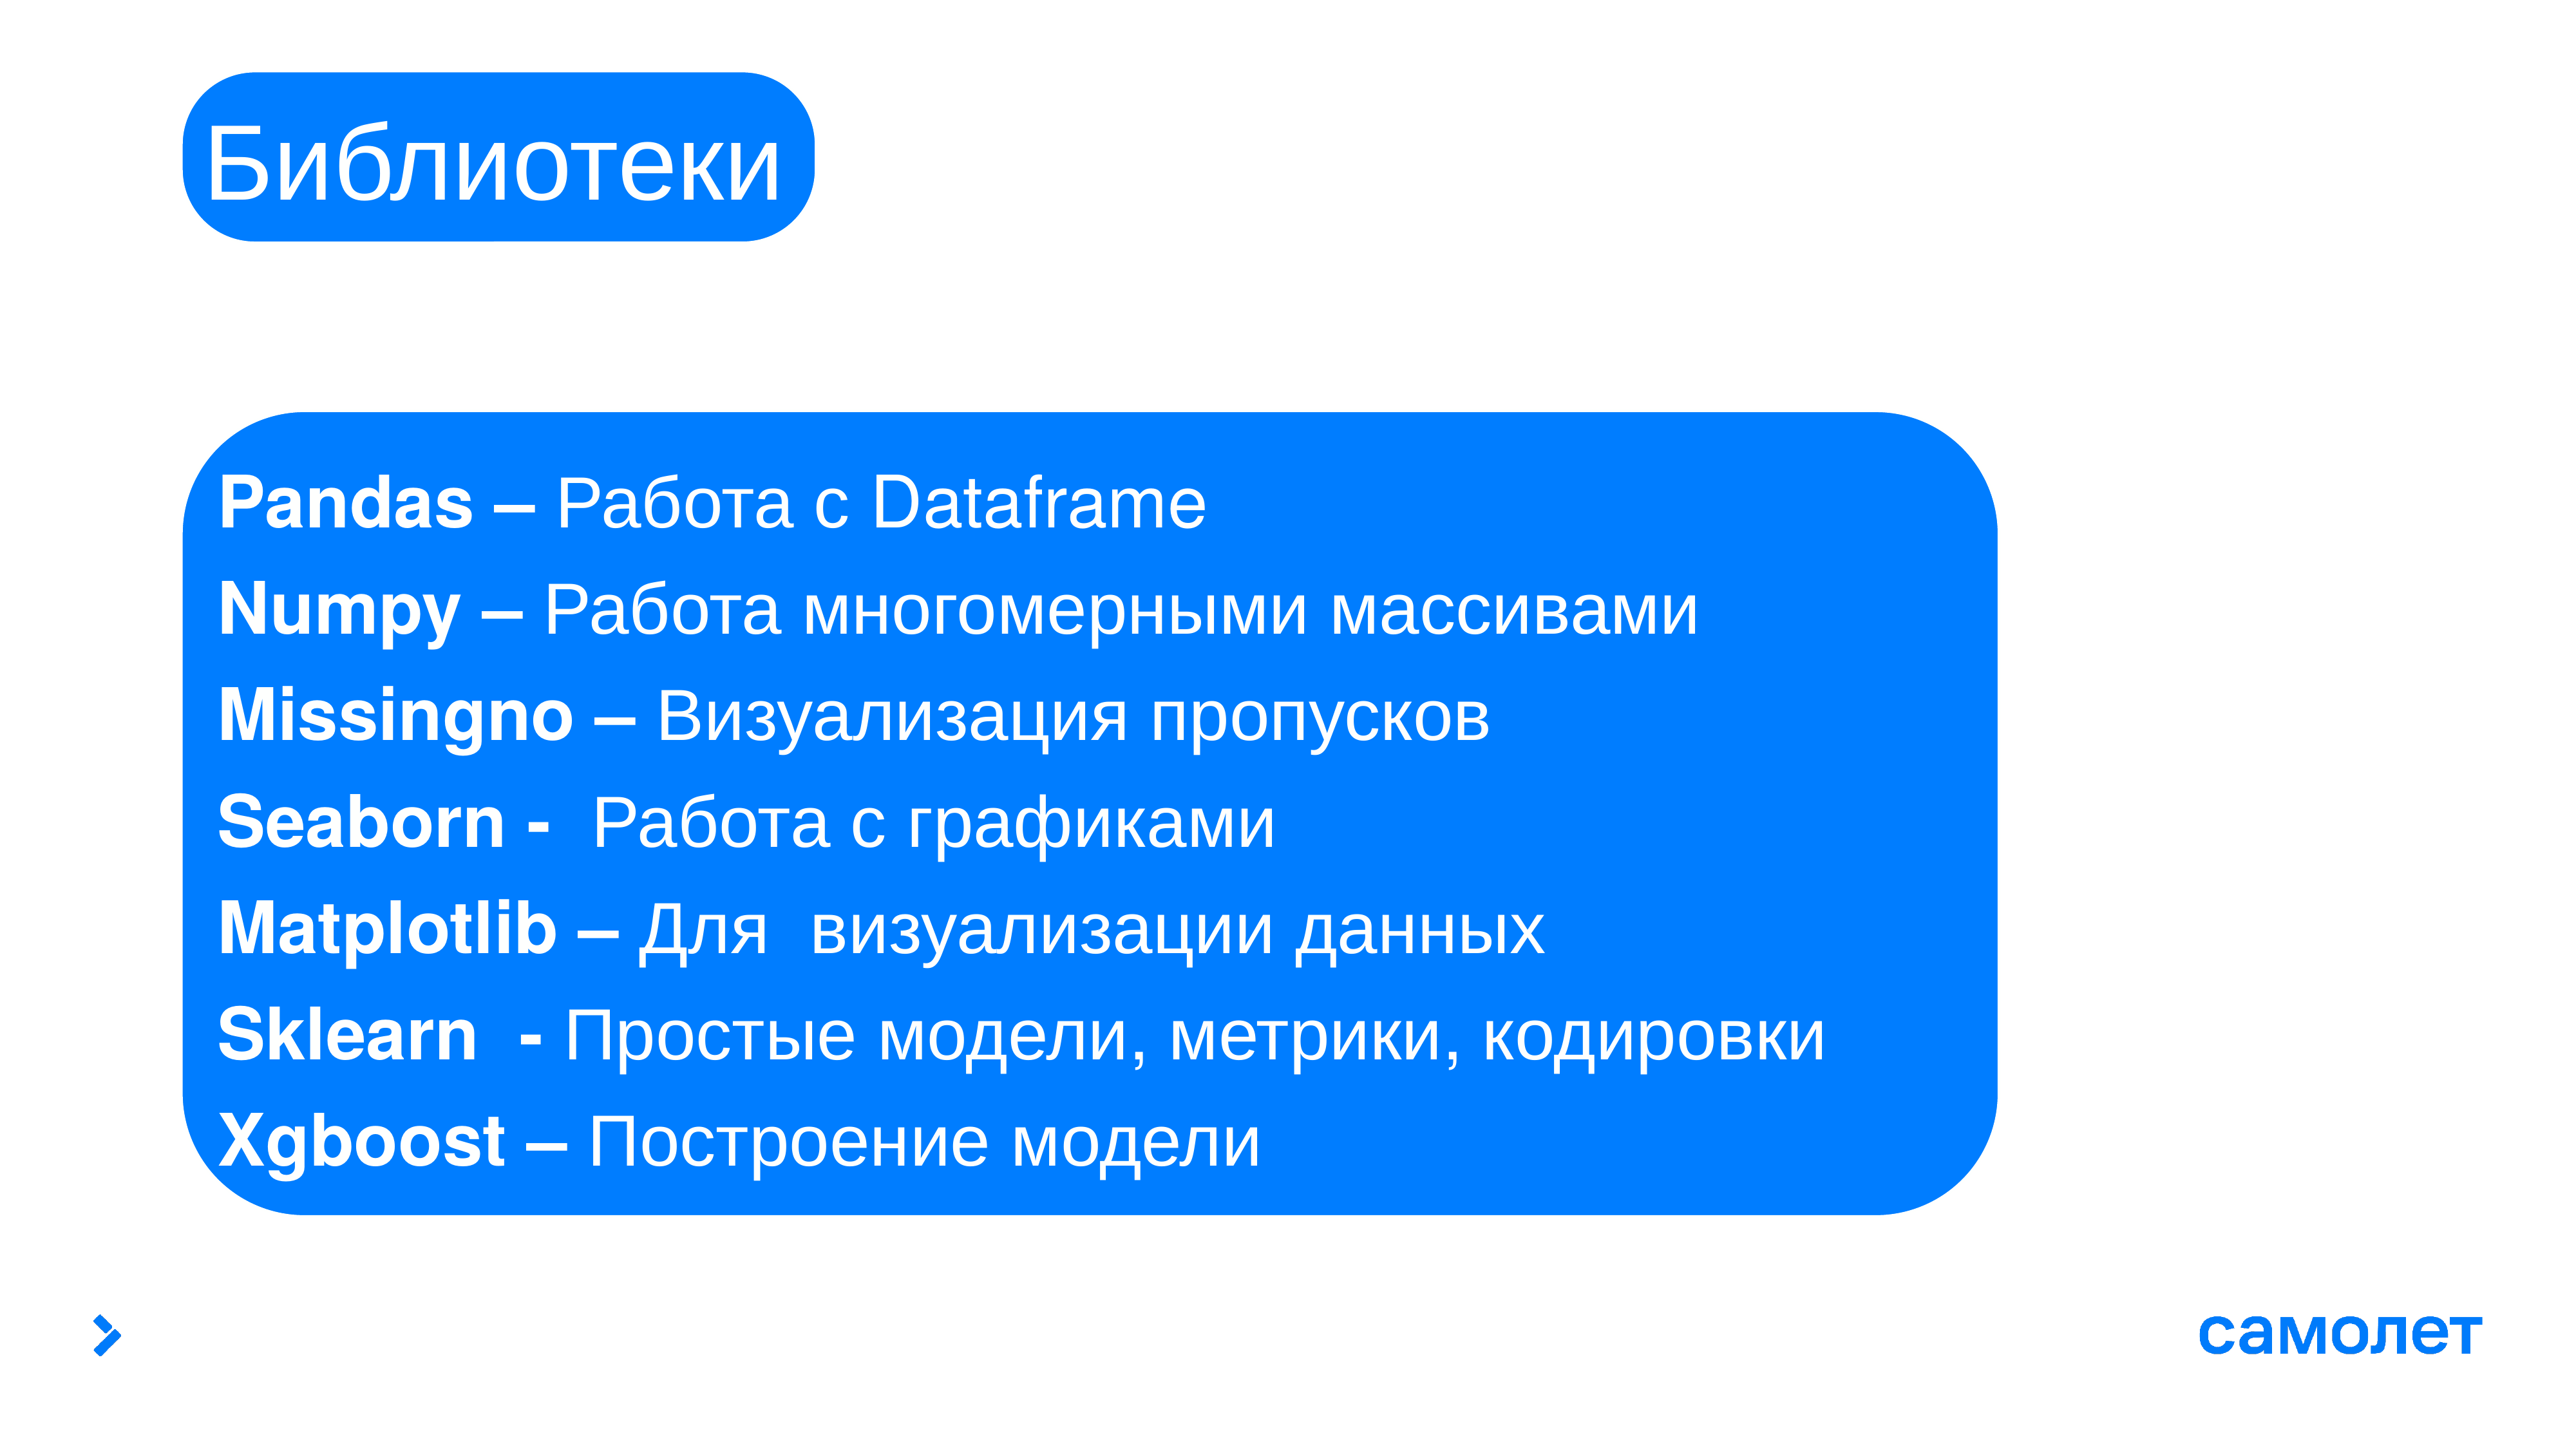

Библиотеки
Pandas – Работа с Dataframe
Numpy – Работа многомерными массивами
Missingno – Визуализация пропусков
Seaborn -  Работа с графиками
Matplotlib – Для  визуализации данных
Sklearn  - Простые модели, метрики, кодировки
Xgboost – Построение модели